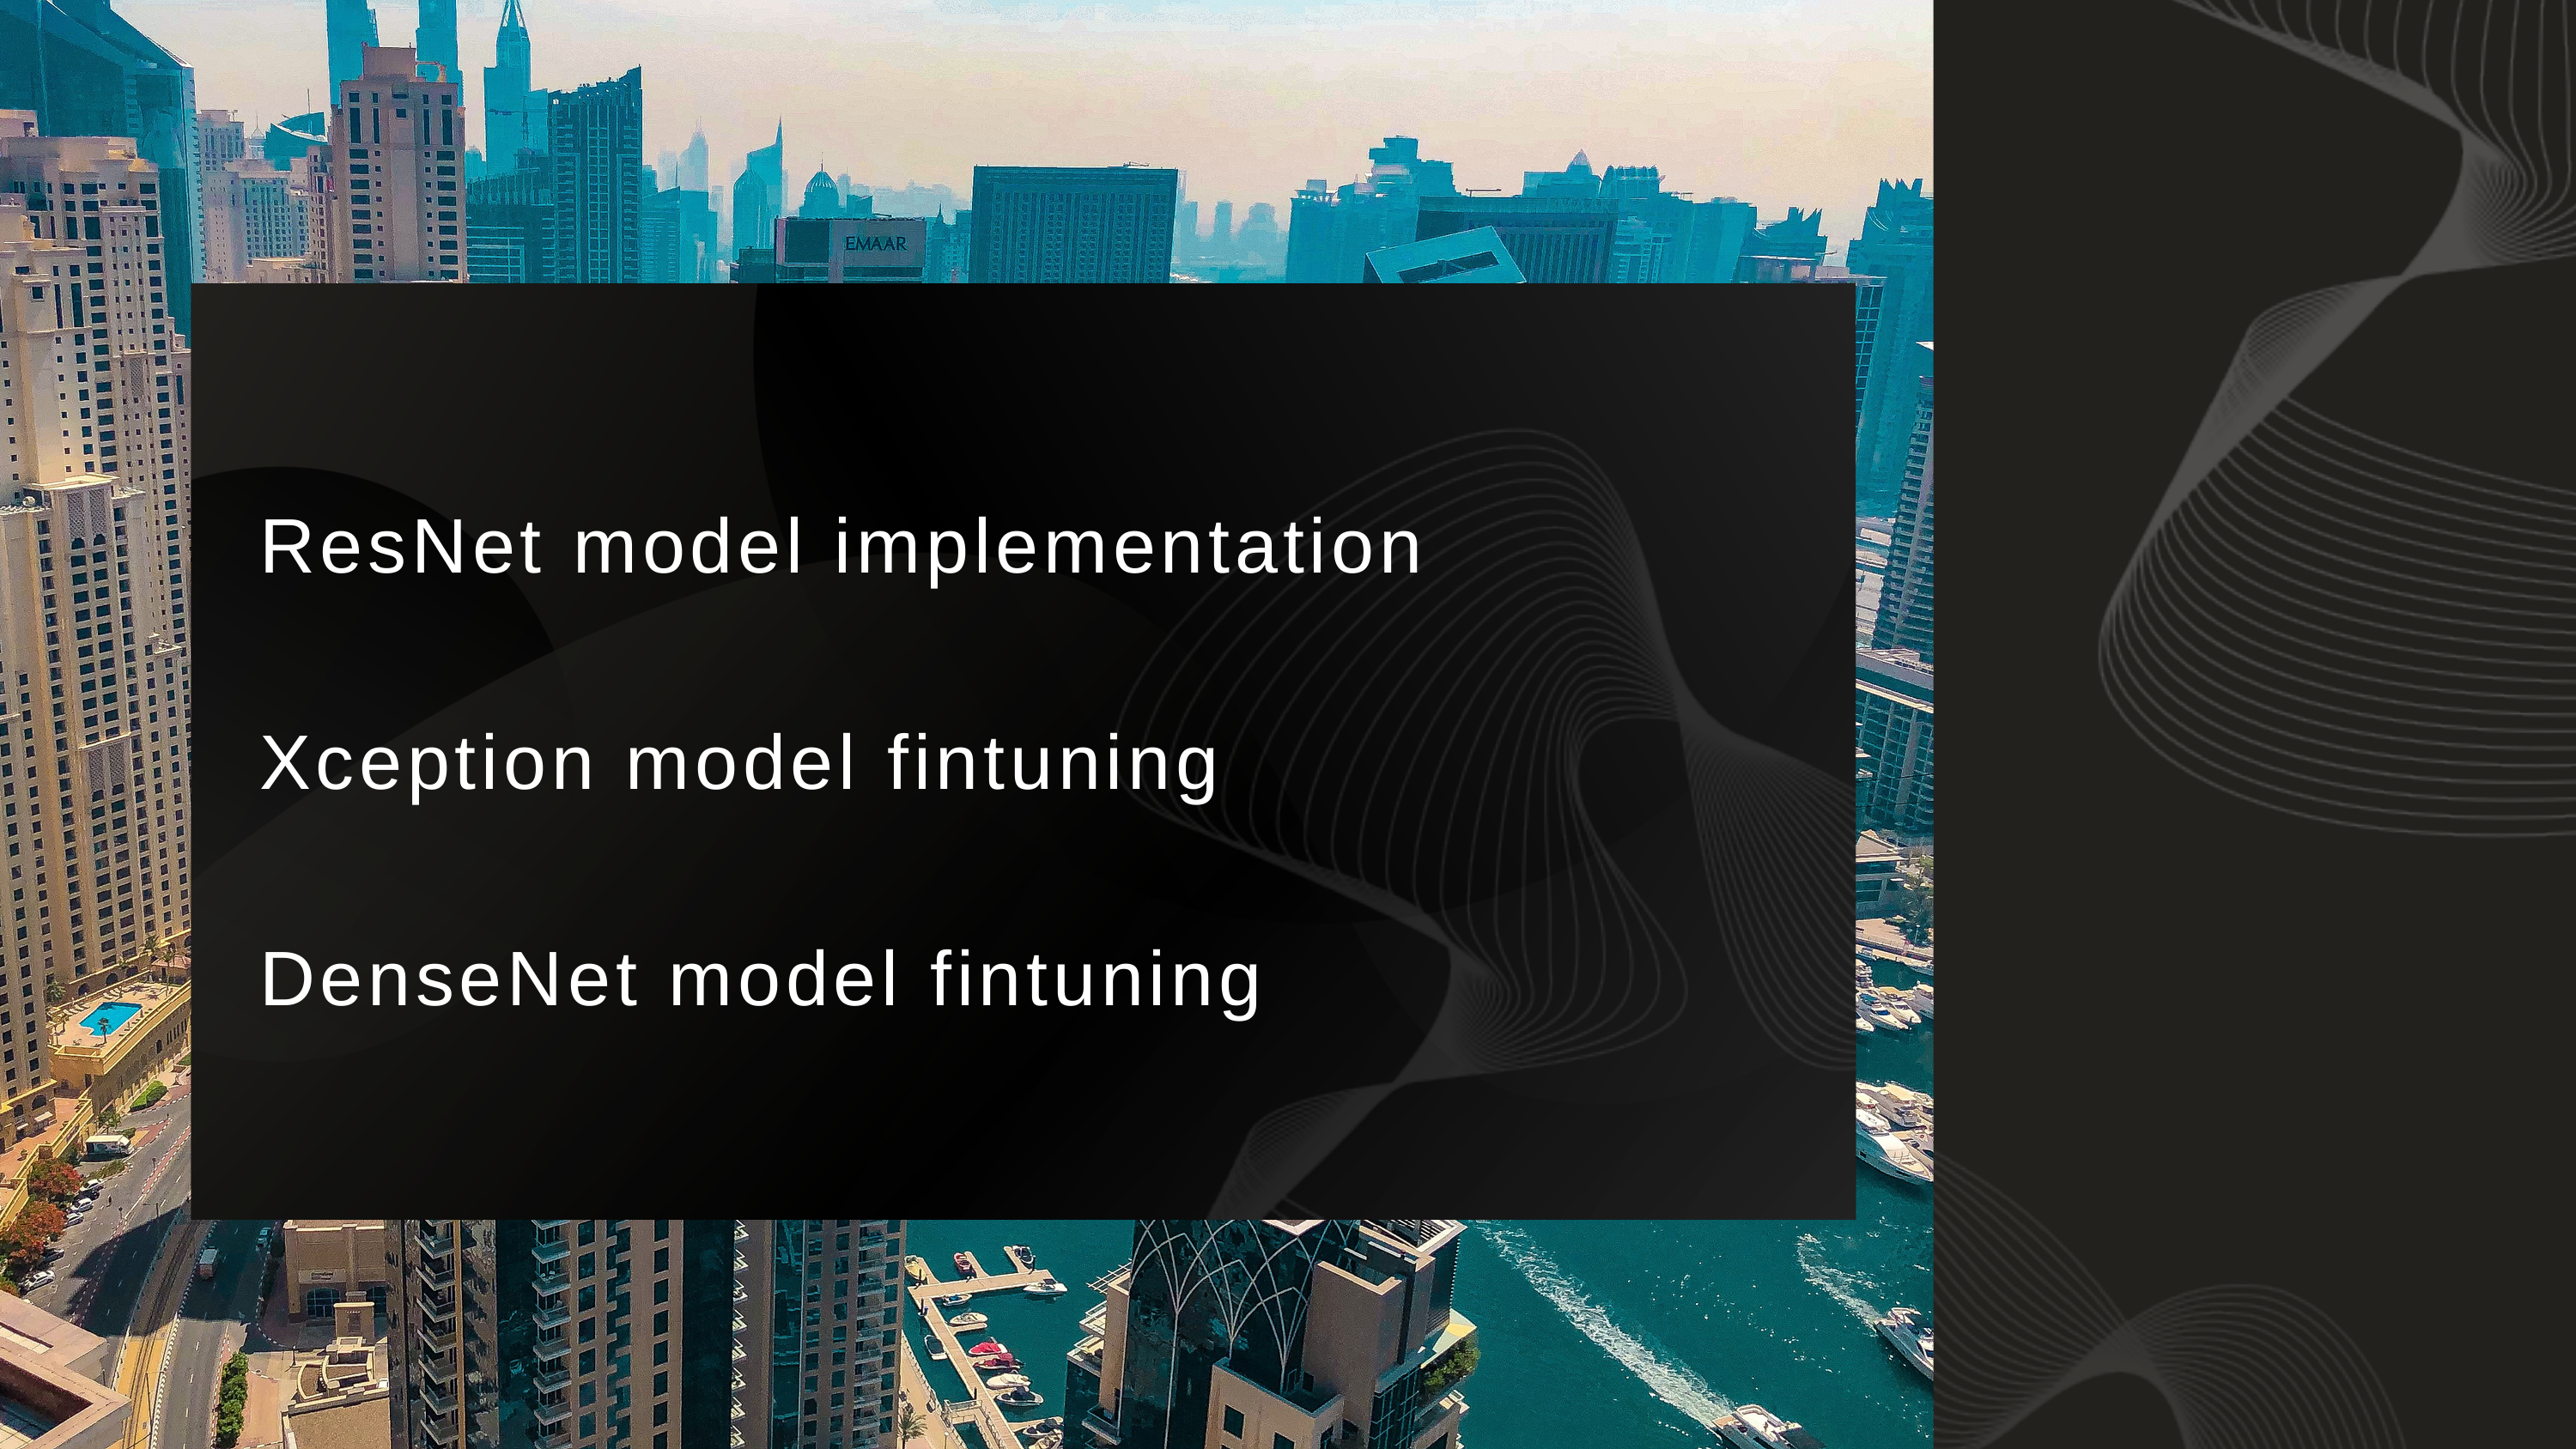

ResNet model implementation

Xception model fintuning

DenseNet model fintuning